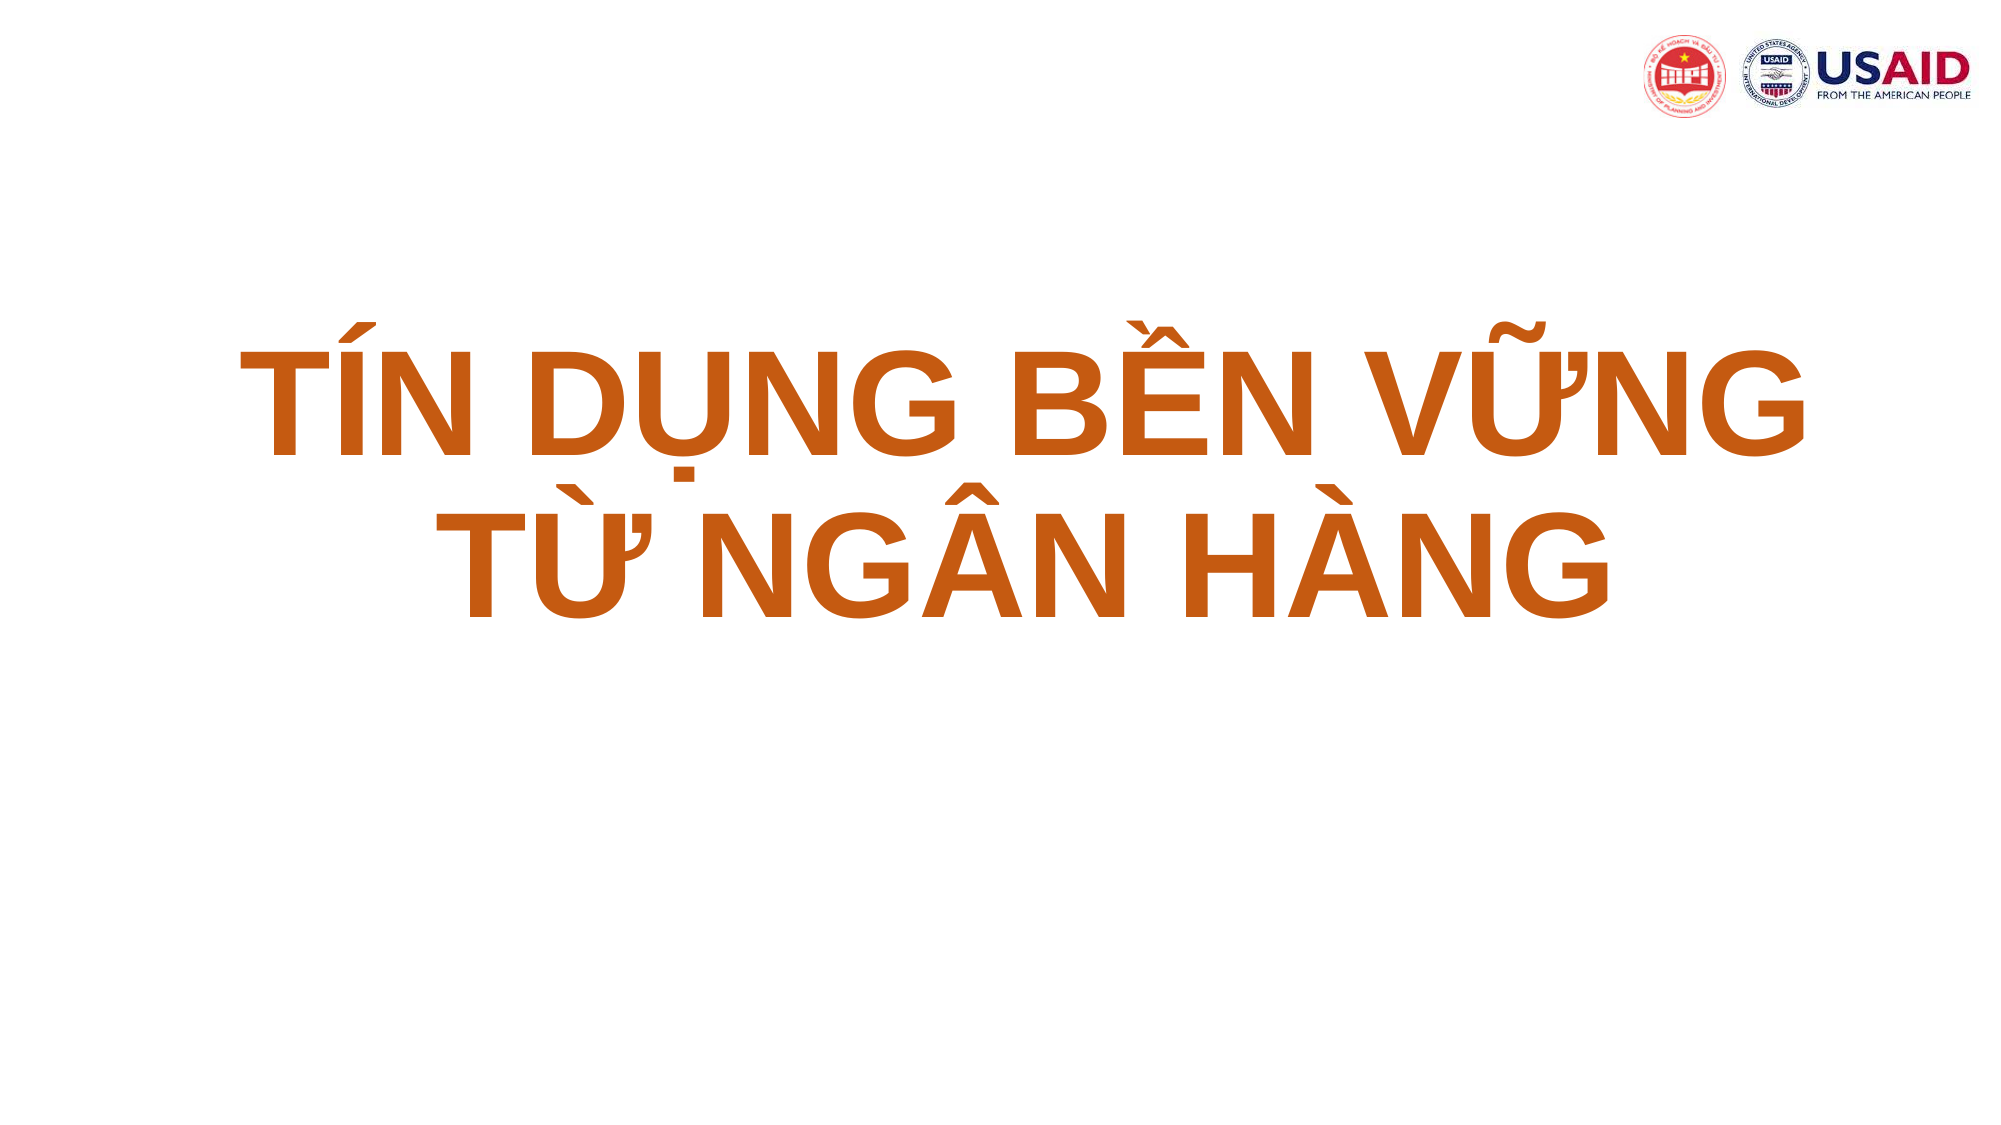

# TÍN DỤNG BỀN VỮNG TỪ NGÂN HÀNG